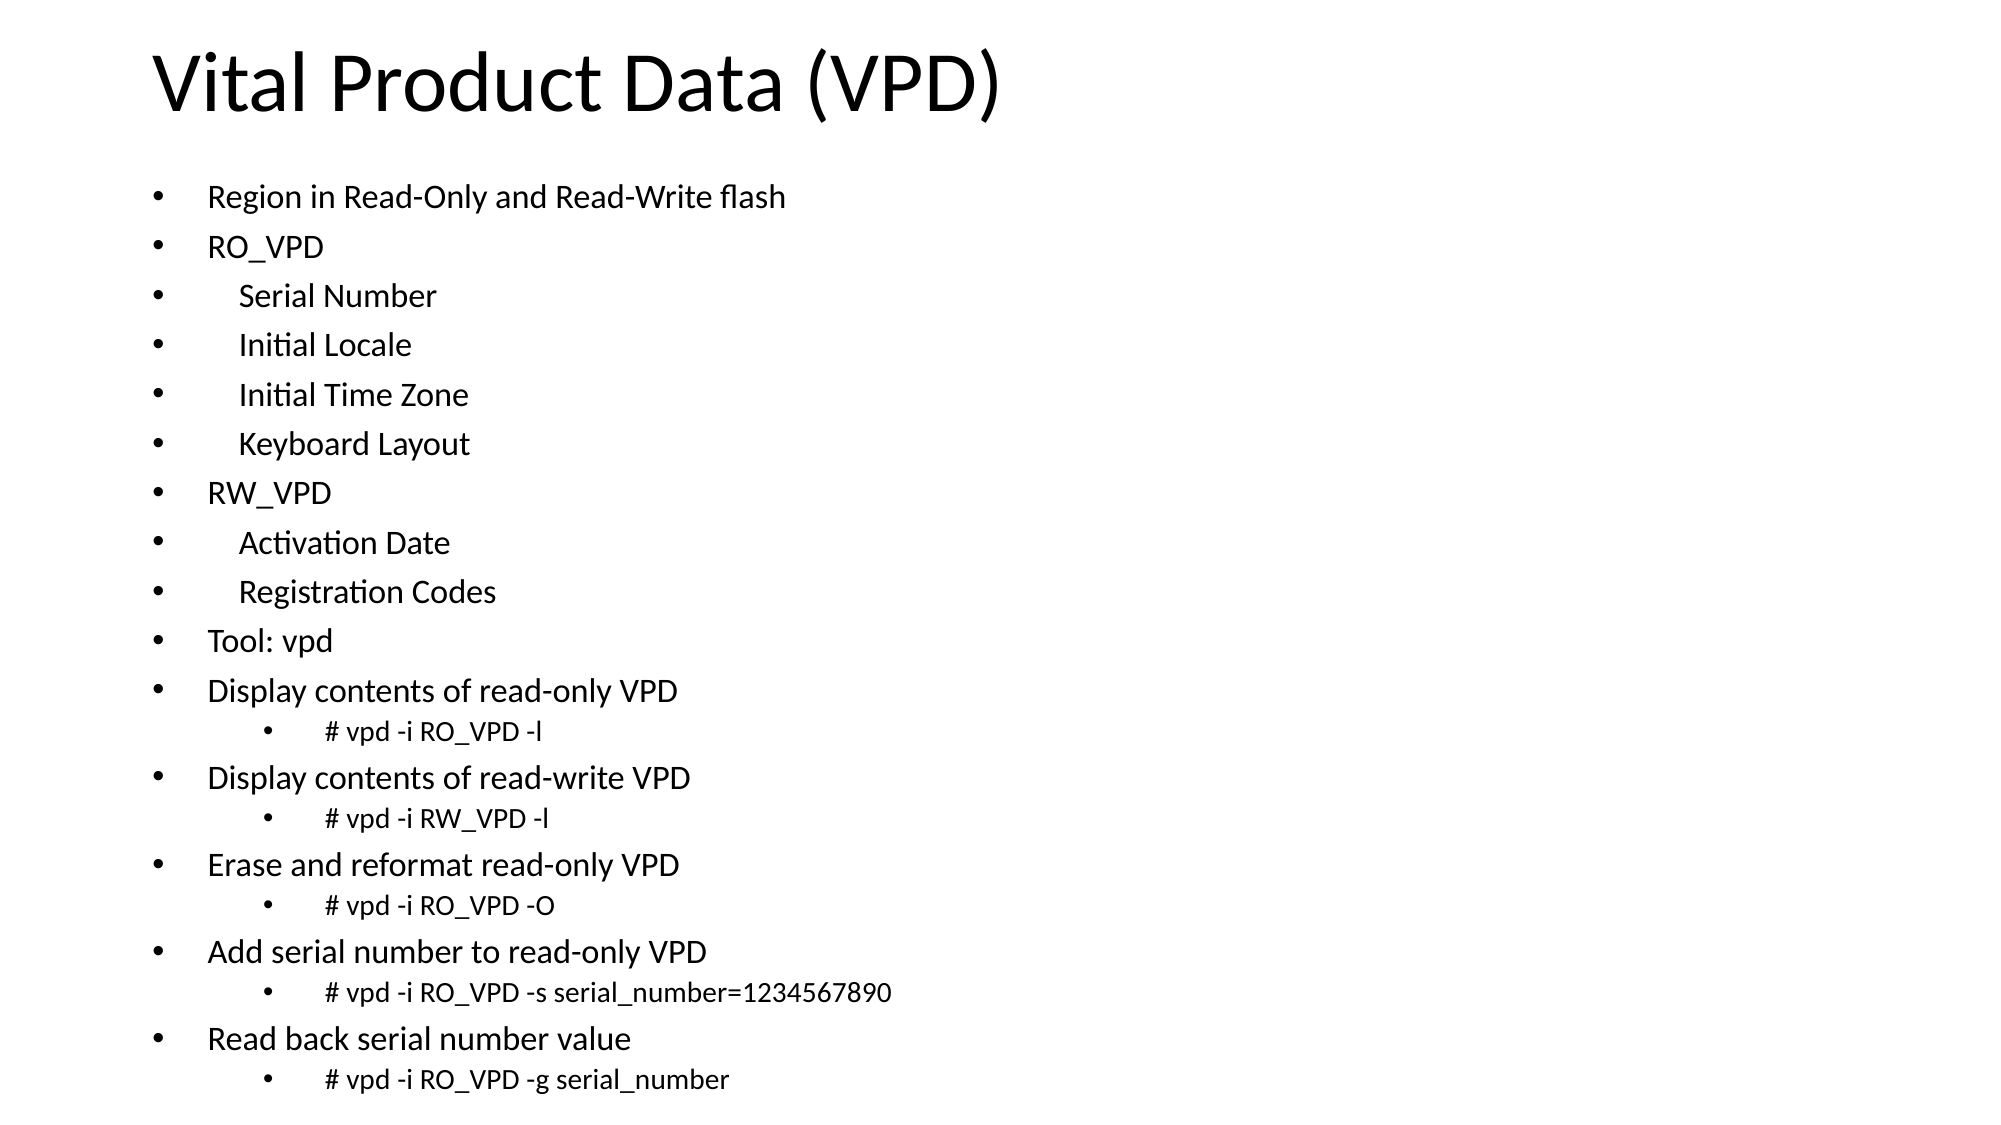

# Vital Product Data (VPD)
Region in Read-Only and Read-Write flash
RO_VPD
    Serial Number
    Initial Locale
    Initial Time Zone
    Keyboard Layout
RW_VPD
    Activation Date
    Registration Codes
Tool: vpd
Display contents of read-only VPD
 # vpd -i RO_VPD -l
Display contents of read-write VPD
 # vpd -i RW_VPD -l
Erase and reformat read-only VPD
 # vpd -i RO_VPD -O
Add serial number to read-only VPD
 # vpd -i RO_VPD -s serial_number=1234567890
Read back serial number value
 # vpd -i RO_VPD -g serial_number